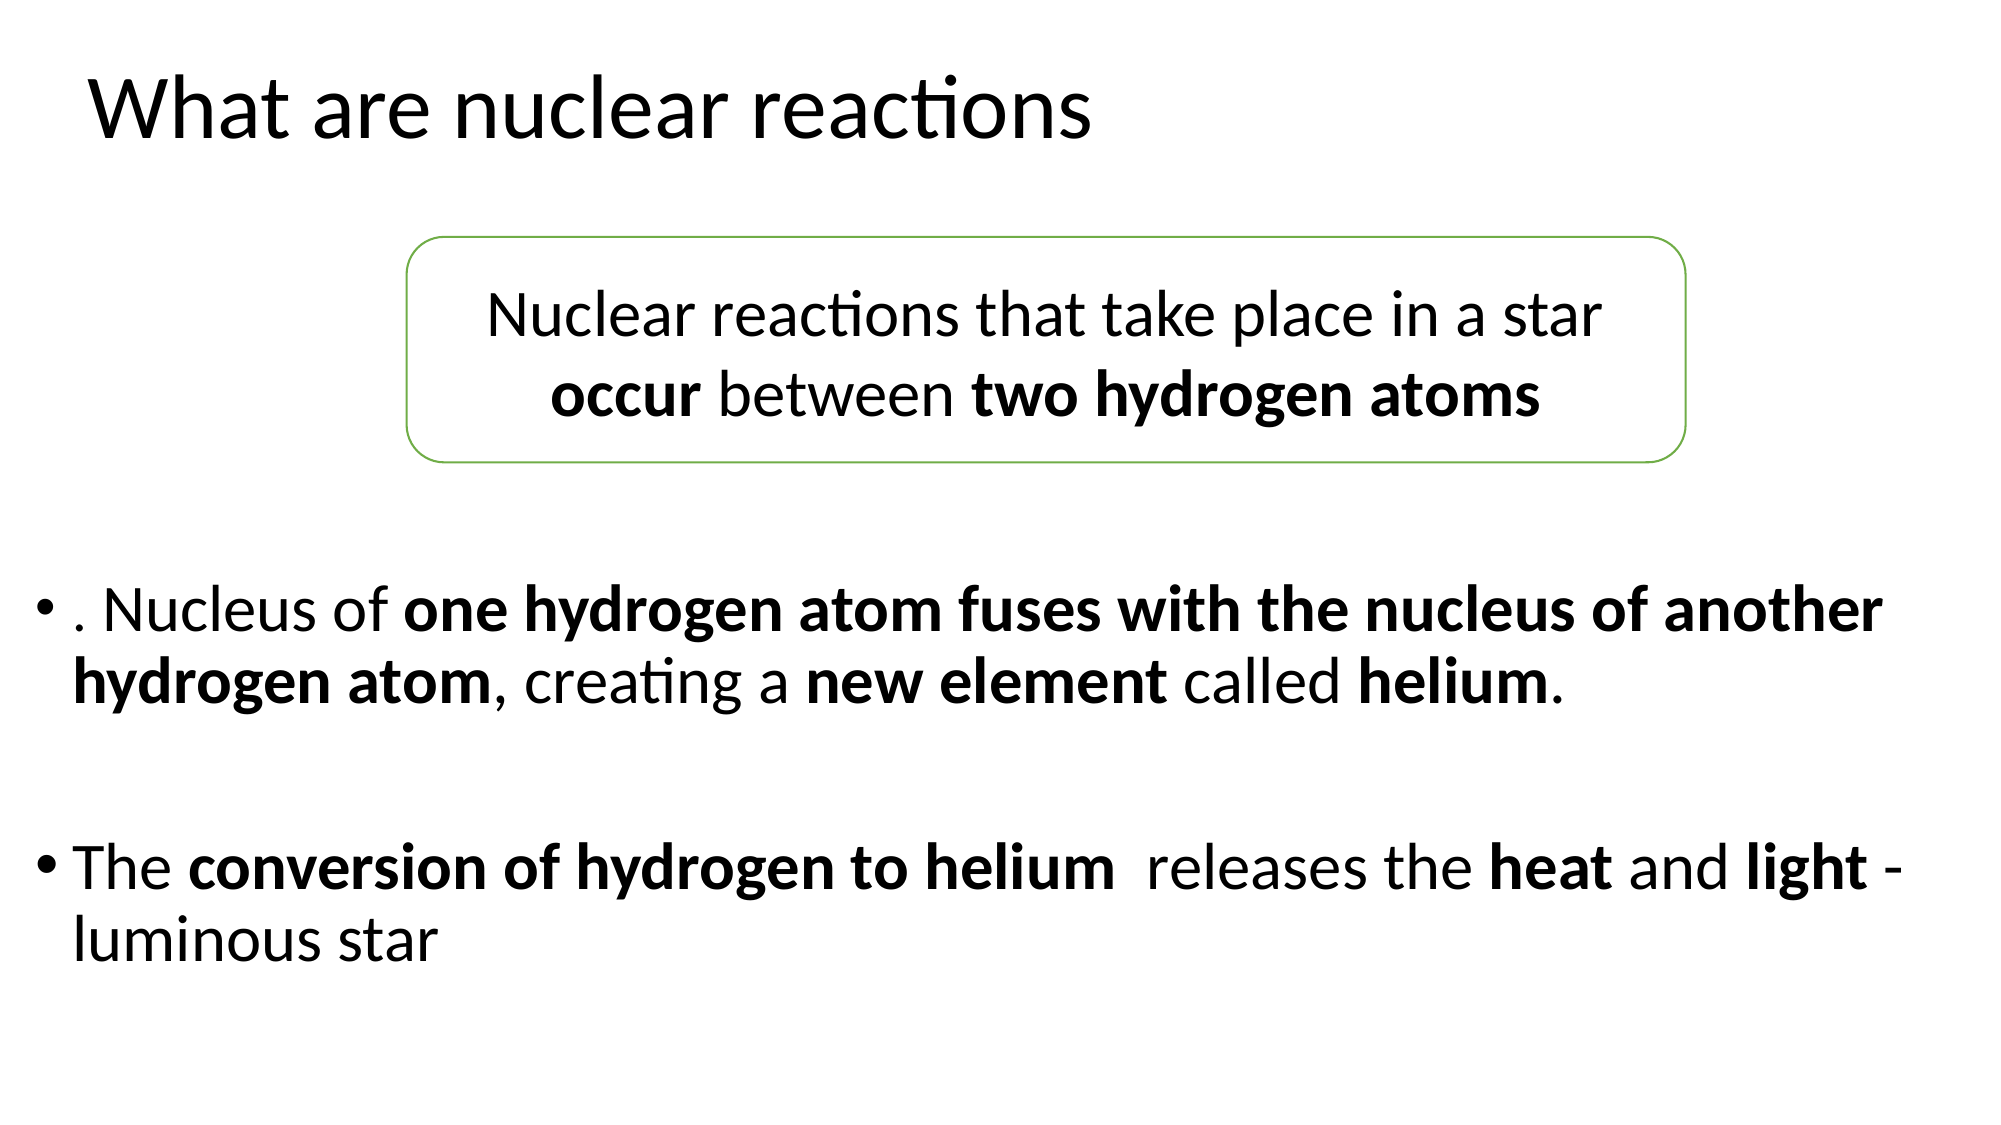

# What are nuclear reactions
Nuclear reactions that take place in a star occur between two hydrogen atoms
. Nucleus of one hydrogen atom fuses with the nucleus of another hydrogen atom, creating a new element called helium.

The conversion of hydrogen to helium  releases the heat and light - luminous star